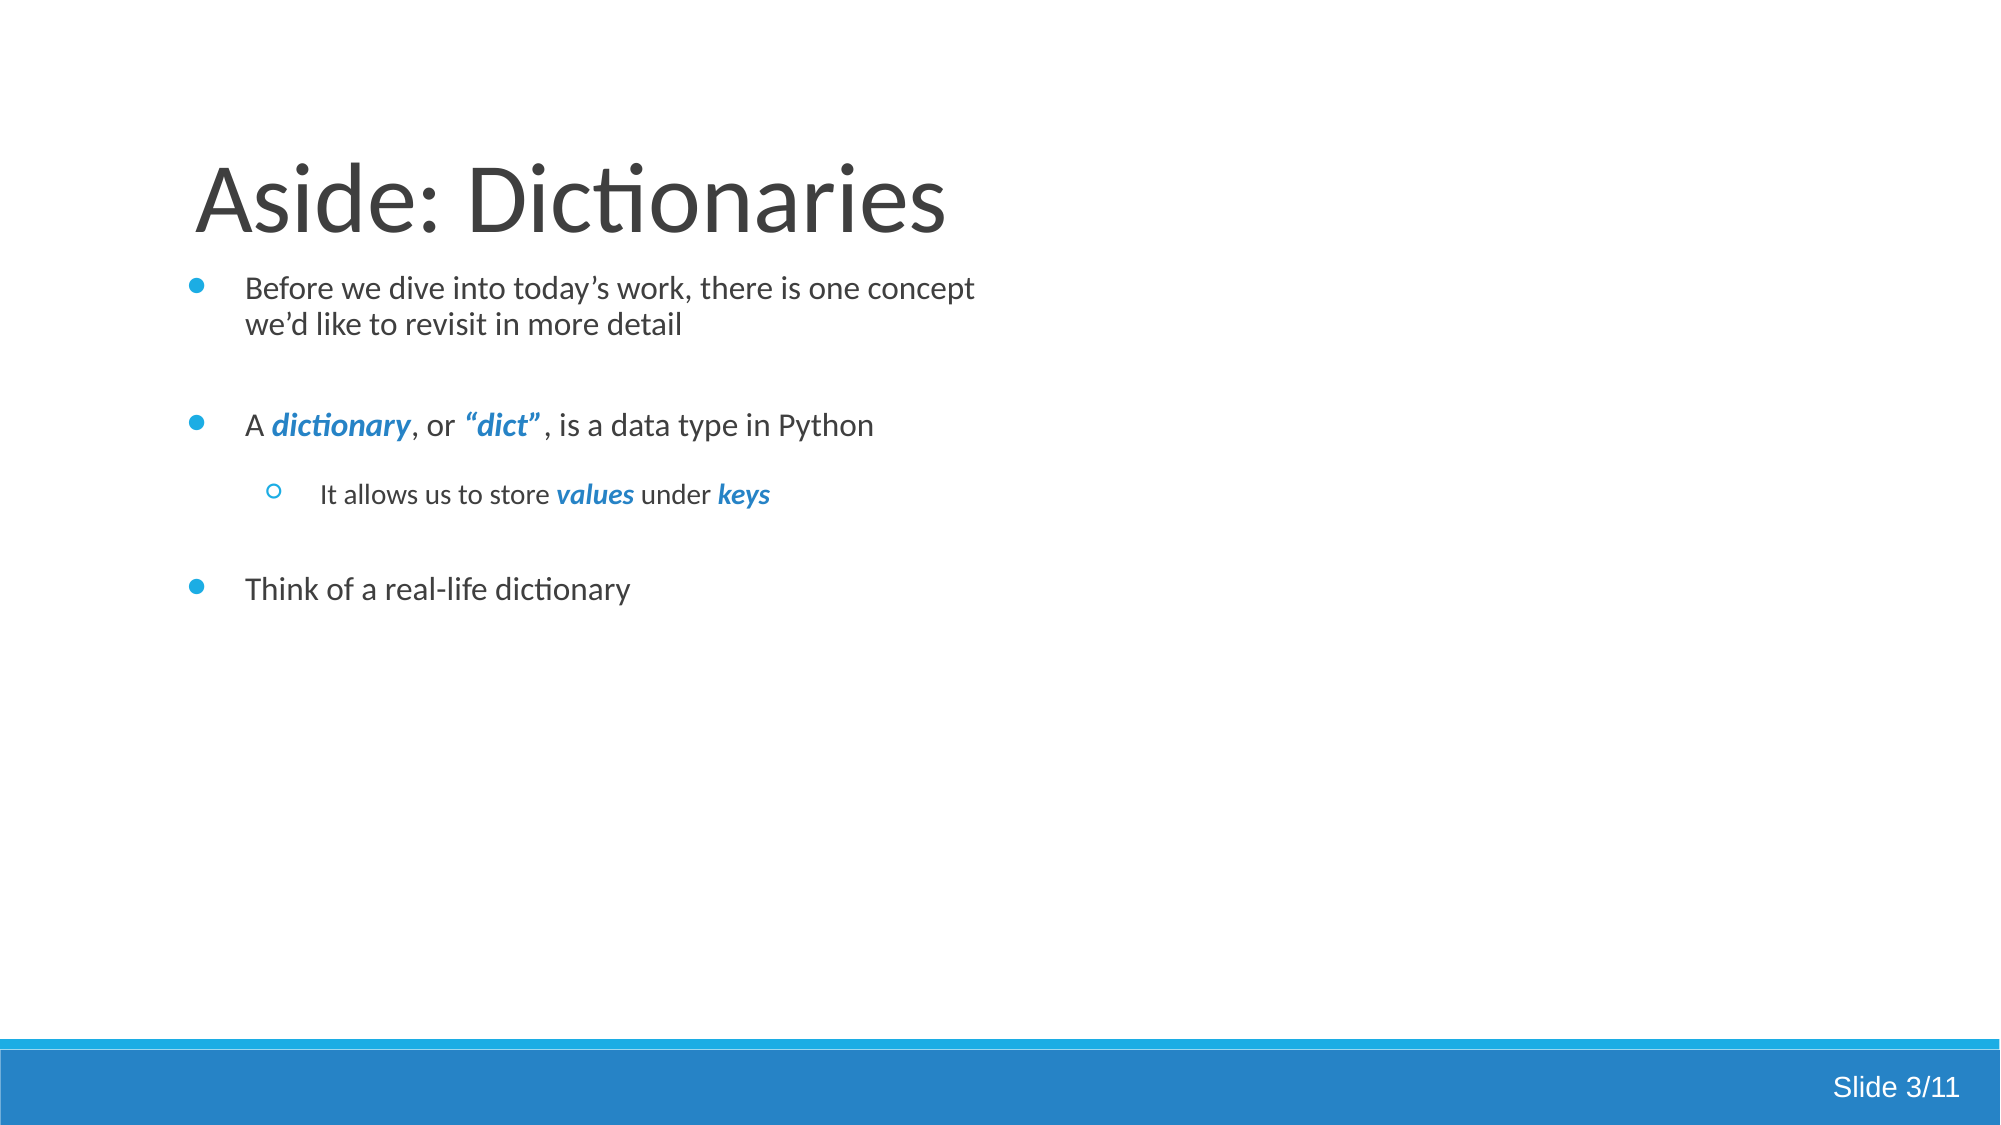

# Aside: Dictionaries

Before we dive into today’s work, there is one concept we’d like to revisit in more detail
A dictionary, or “dict”, is a data type in Python
It allows us to store values under keys
Think of a real-life dictionary
Slide 3/11